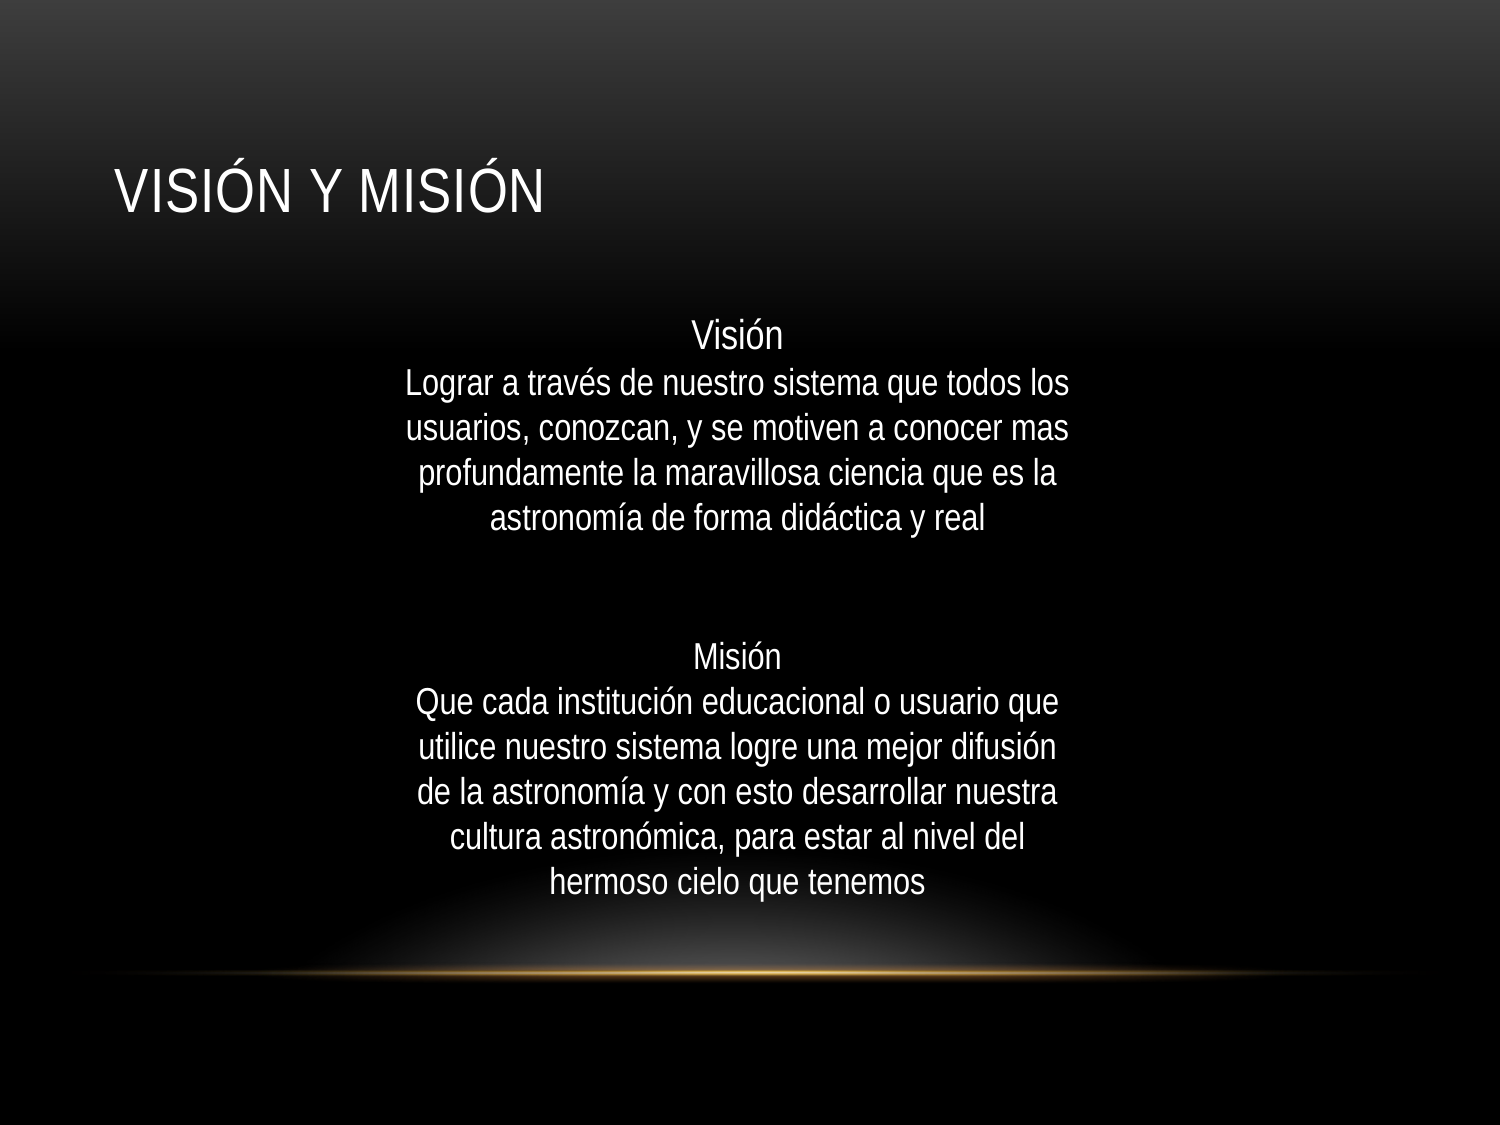

# Visión y Misión
Visión
Lograr a través de nuestro sistema que todos los usuarios, conozcan, y se motiven a conocer mas profundamente la maravillosa ciencia que es la astronomía de forma didáctica y real
Misión
Que cada institución educacional o usuario que utilice nuestro sistema logre una mejor difusión de la astronomía y con esto desarrollar nuestra cultura astronómica, para estar al nivel del hermoso cielo que tenemos